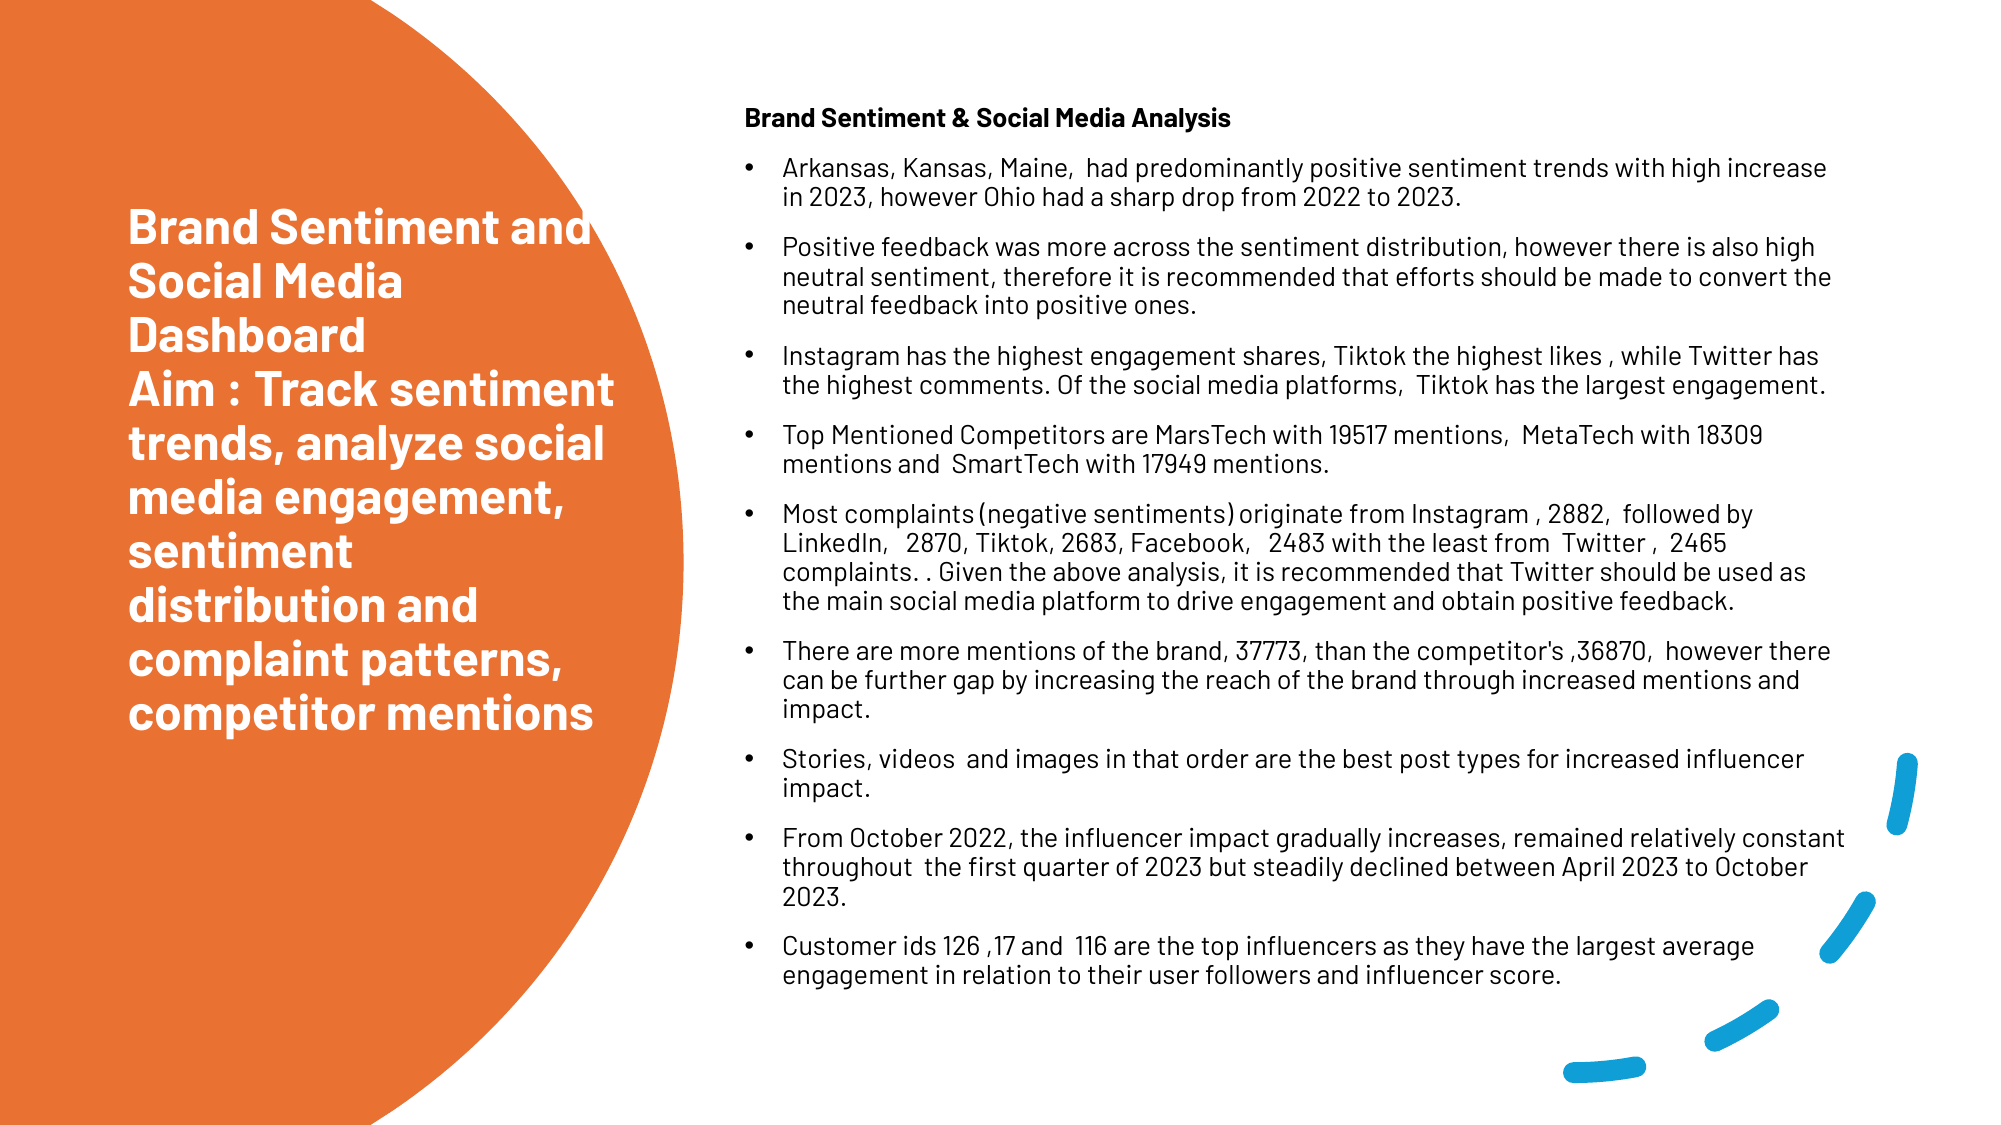

Brand Sentiment & Social Media Analysis
Arkansas, Kansas, Maine,  had predominantly positive sentiment trends with high increase in 2023, however Ohio had a sharp drop from 2022 to 2023.
Positive feedback was more across the sentiment distribution, however there is also high neutral sentiment, therefore it is recommended that efforts should be made to convert the neutral feedback into positive ones.
Instagram has the highest engagement shares, Tiktok the highest likes , while Twitter has the highest comments. Of the social media platforms,  Tiktok has the largest engagement.
Top Mentioned Competitors are MarsTech with 19517 mentions,  MetaTech with 18309 mentions and  SmartTech with 17949 mentions.
Most complaints (negative sentiments) originate from Instagram , 2882,  followed by LinkedIn,   2870, Tiktok, 2683, Facebook,   2483 with the least from  Twitter ,  2465 complaints. . Given the above analysis, it is recommended that Twitter should be used as the main social media platform to drive engagement and obtain positive feedback.
There are more mentions of the brand, 37773, than the competitor's ,36870,  however there can be further gap by increasing the reach of the brand through increased mentions and impact.
Stories, videos  and images in that order are the best post types for increased influencer impact.
From October 2022, the influencer impact gradually increases, remained relatively constant throughout  the first quarter of 2023 but steadily declined between April 2023 to October 2023.
Customer ids 126 ,17 and  116 are the top influencers as they have the largest average engagement in relation to their user followers and influencer score.

# Brand Sentiment and  Social Media Dashboard Aim : Track sentiment trends, analyze social media engagement, sentiment distribution and complaint patterns, competitor mentions